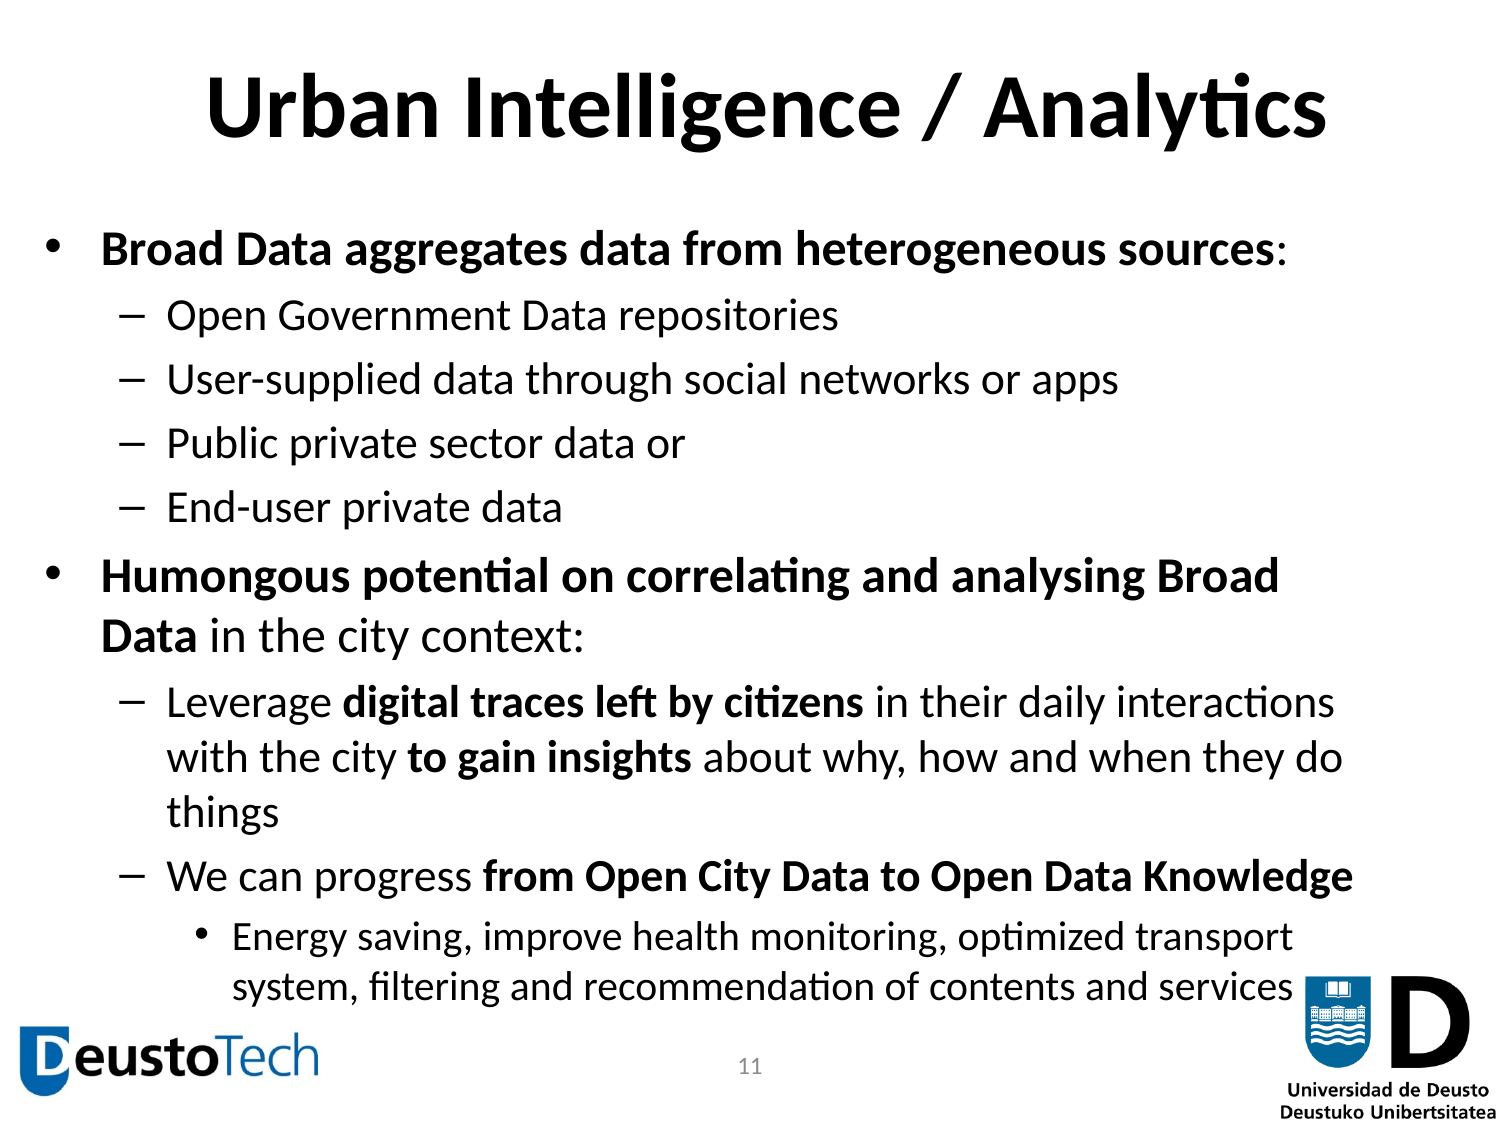

# Urban Intelligence / Analytics
Broad Data aggregates data from heterogeneous sources:
Open Government Data repositories
User-supplied data through social networks or apps
Public private sector data or
End-user private data
Humongous potential on correlating and analysing Broad Data in the city context:
Leverage digital traces left by citizens in their daily interactions with the city to gain insights about why, how and when they do things
We can progress from Open City Data to Open Data Knowledge
Energy saving, improve health monitoring, optimized transport system, filtering and recommendation of contents and services